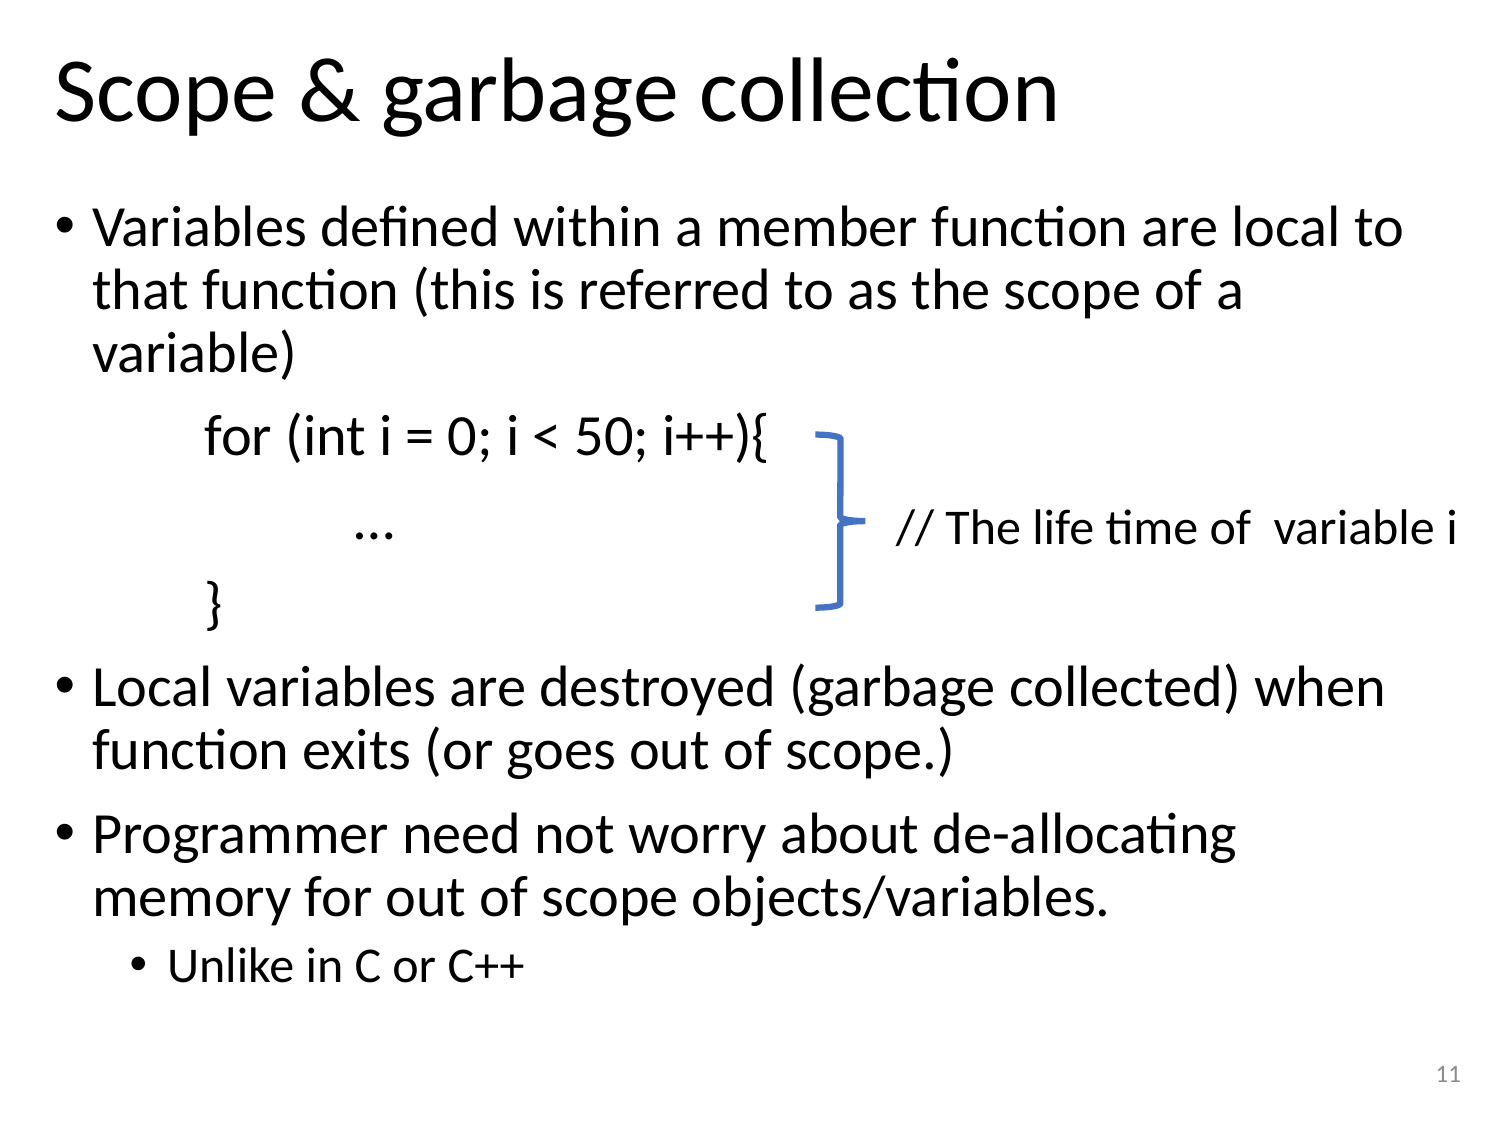

# Scope & garbage collection
Variables defined within a member function are local to that function (this is referred to as the scope of a variable)
	for (int i = 0; i < 50; i++){
		…
	}
Local variables are destroyed (garbage collected) when function exits (or goes out of scope.)
Programmer need not worry about de-allocating memory for out of scope objects/variables.
Unlike in C or C++

// The life time of  variable i
11